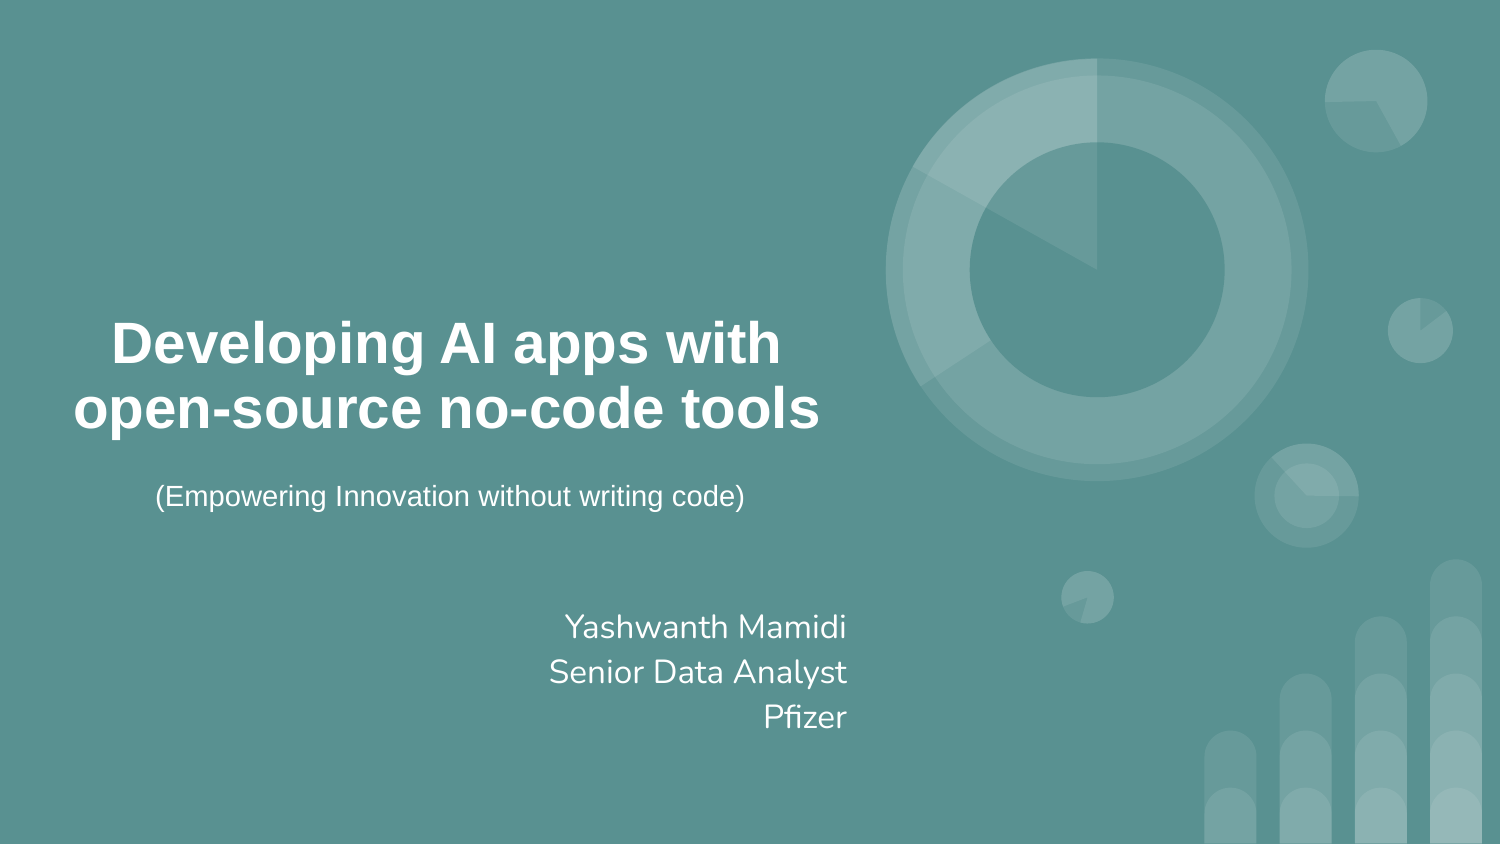

# Developing AI apps with open-source no-code tools
(Empowering Innovation without writing code)
Yashwanth Mamidi
Senior Data Analyst
Pfizer